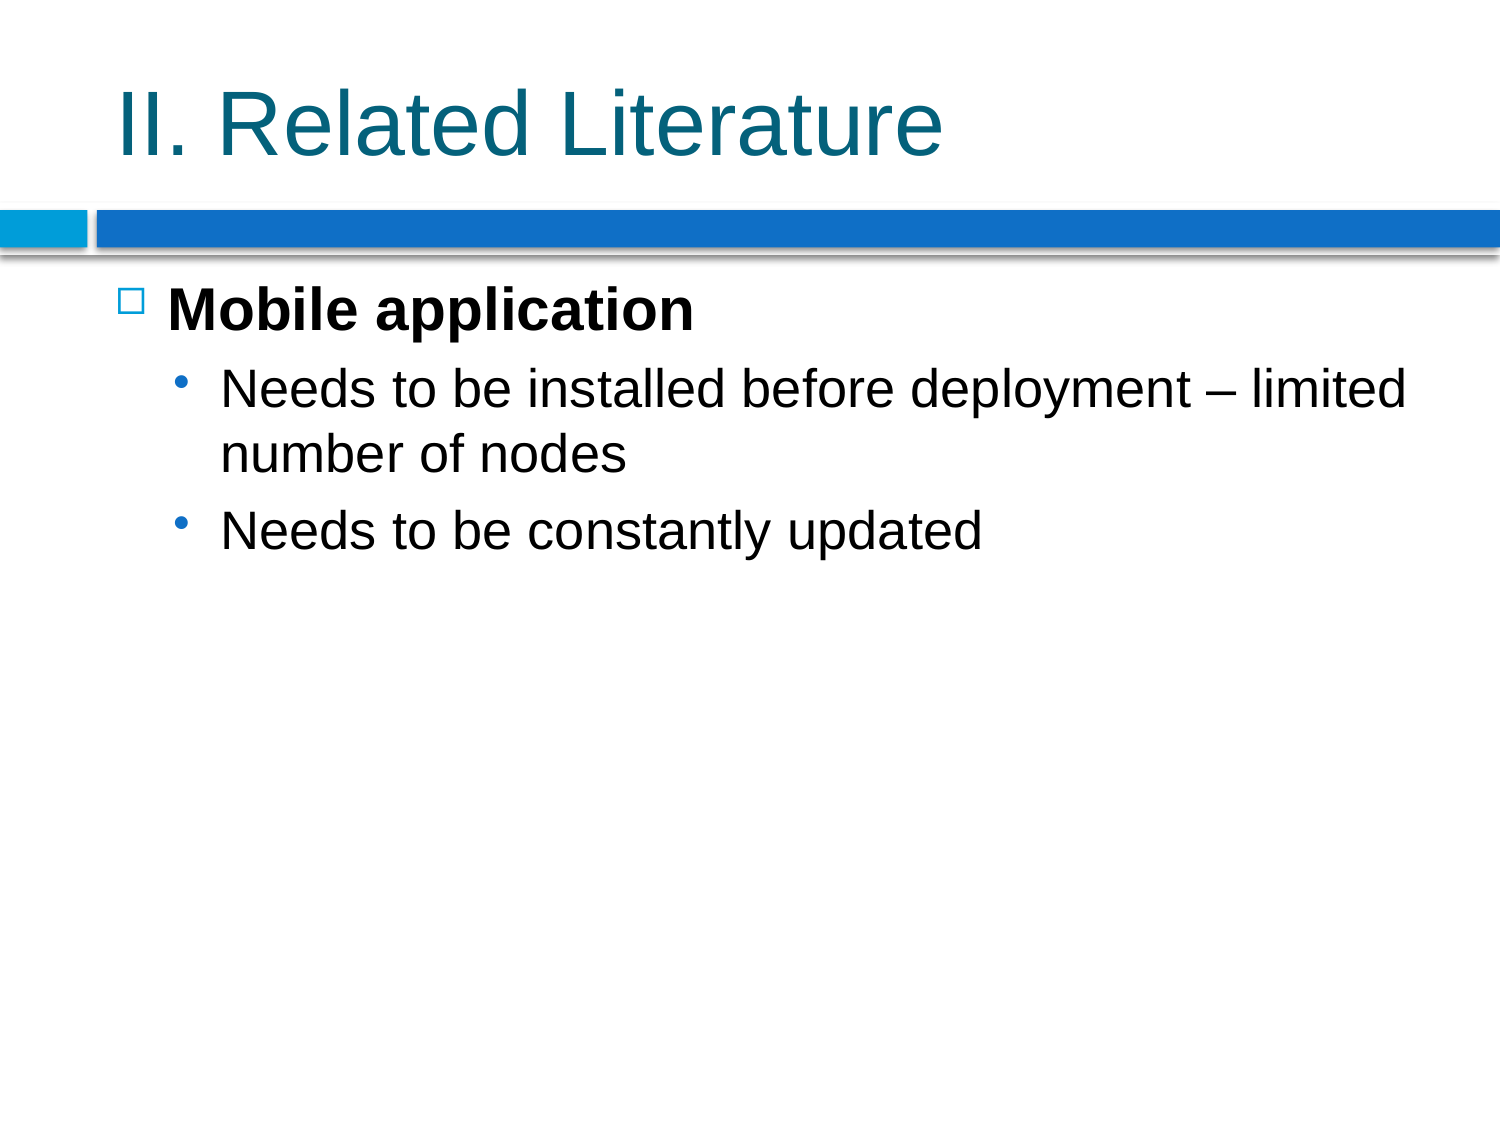

# II. Related Literature
Mobile application
Needs to be installed before deployment – limited number of nodes
Needs to be constantly updated